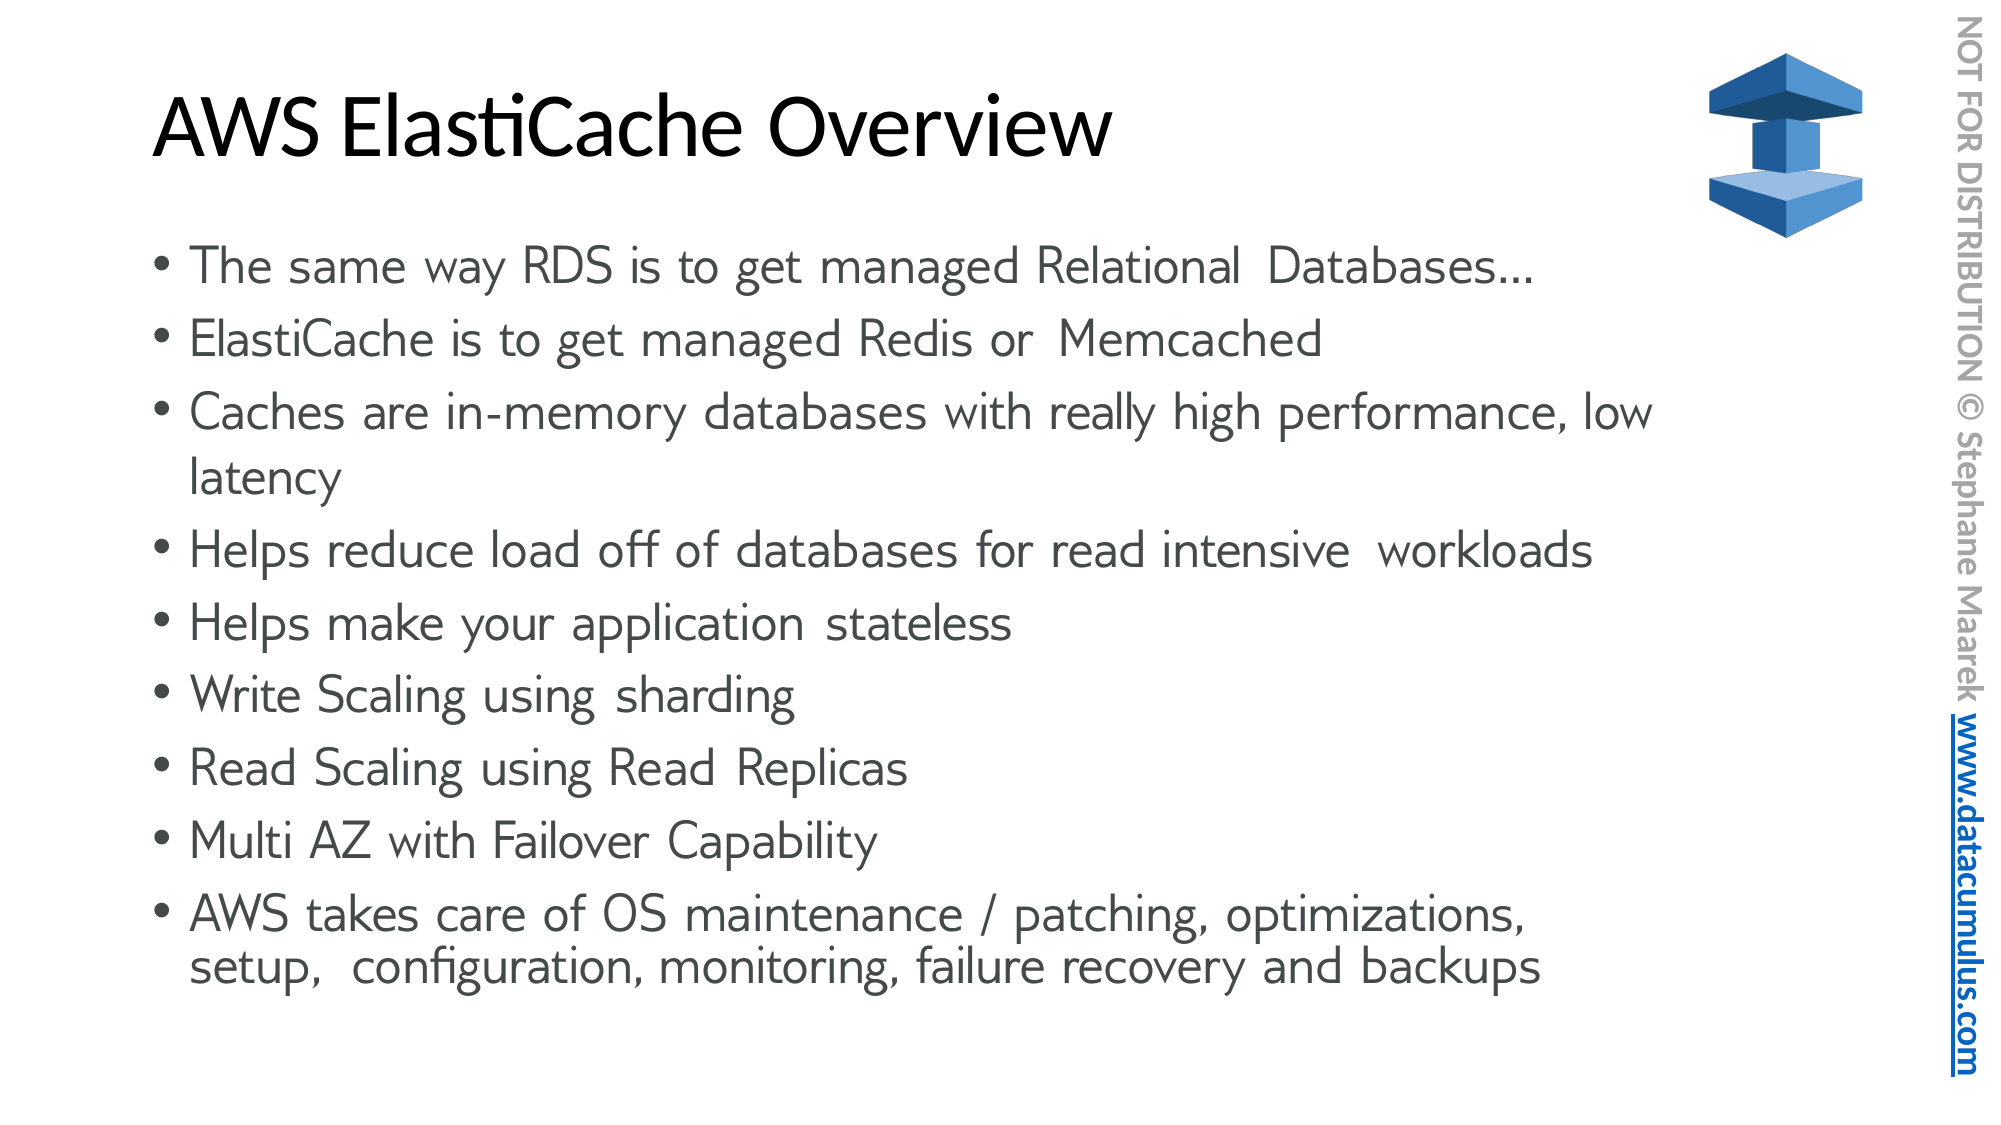

NOT FOR DISTRIBUTION © Stephane Maarek www.datacumulus.com

# AWS ElastiCache Overview
The same way RDS is to get managed Relational Databases…
ElastiCache is to get managed Redis or Memcached
Caches are in-memory databases with really high performance, low latency
Helps reduce load off of databases for read intensive workloads
Helps make your application stateless
Write Scaling using sharding
Read Scaling using Read Replicas
Multi AZ with Failover Capability
AWS takes care of OS maintenance / patching, optimizations, setup,  configuration, monitoring, failure recovery and backups
© Stephane Maarek